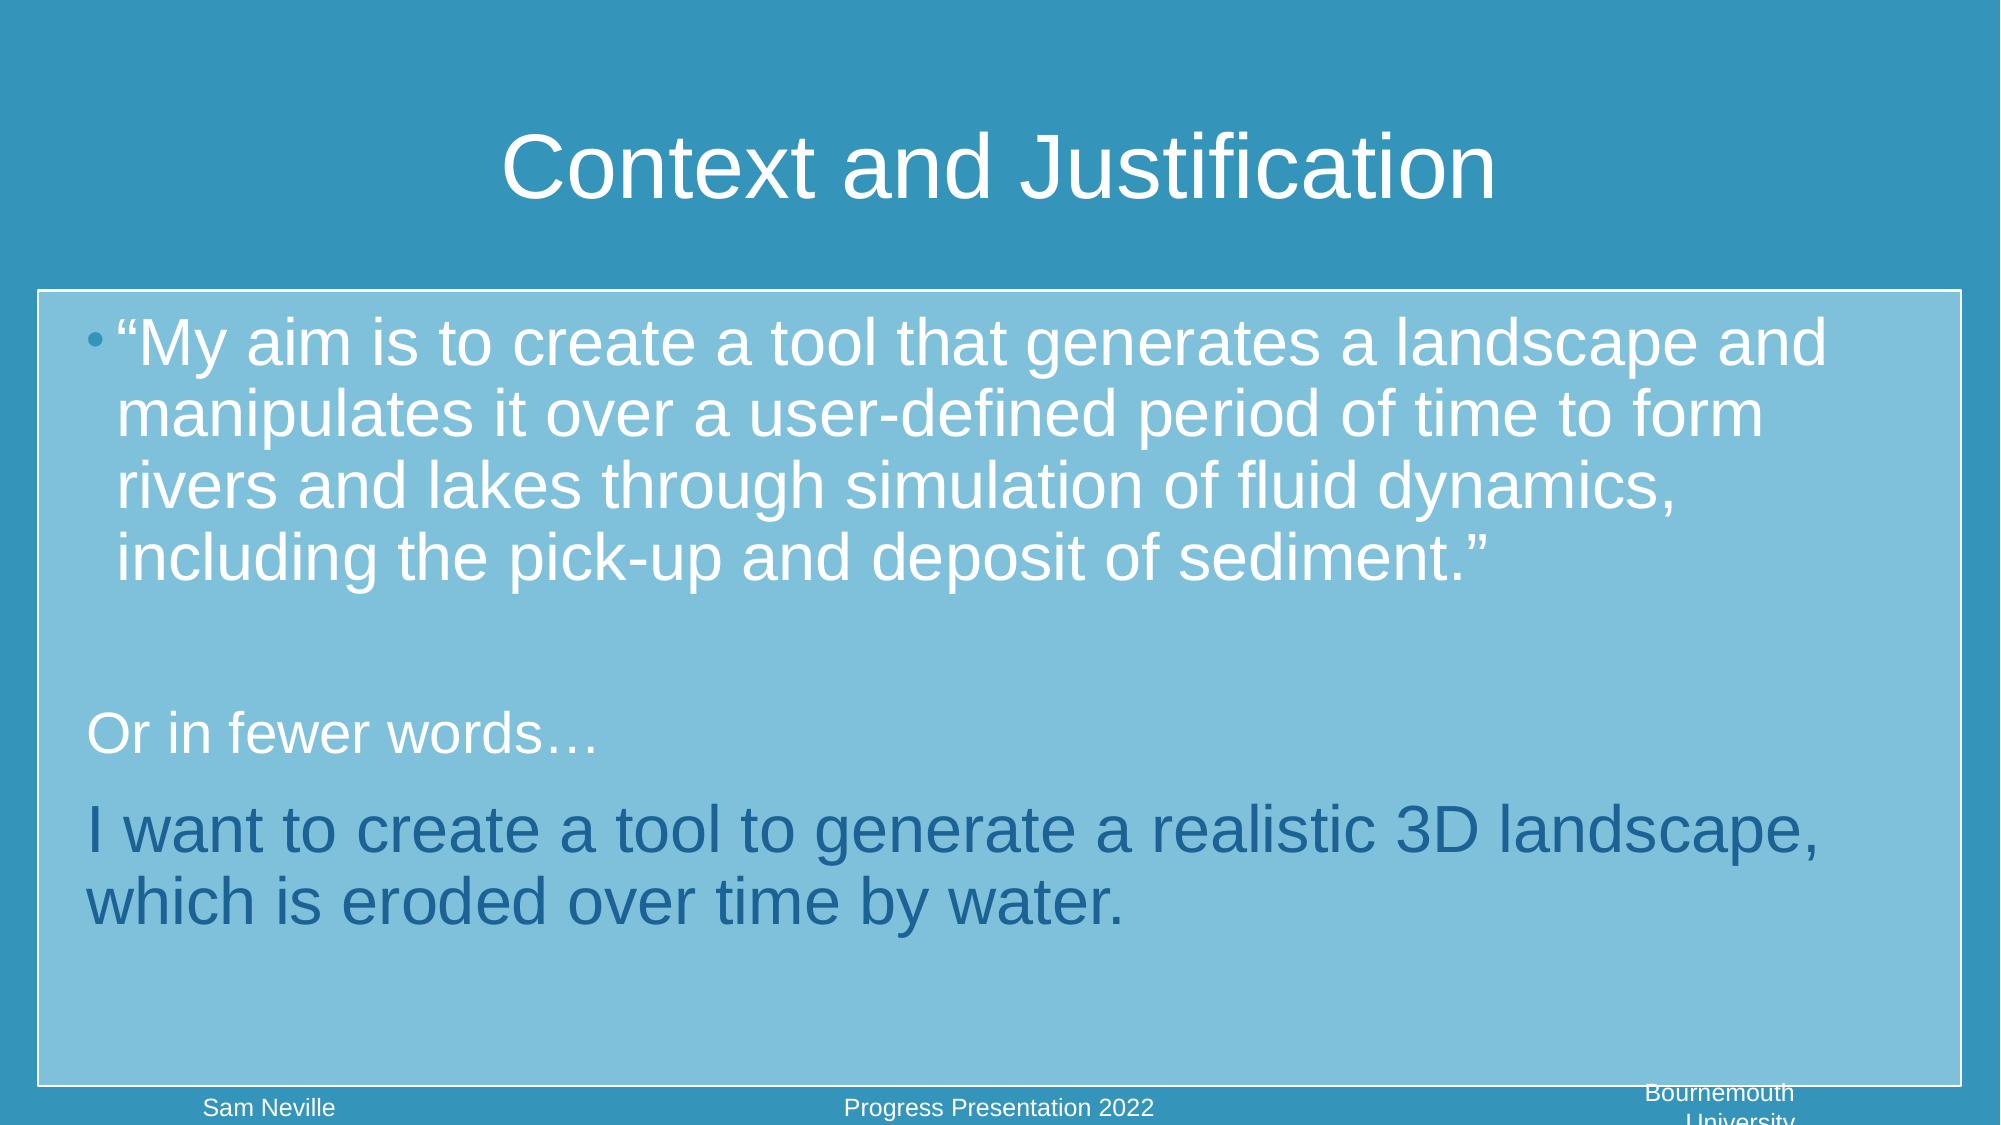

# Context and Justification
“My aim is to create a tool that generates a landscape and manipulates it over a user-defined period of time to form rivers and lakes through simulation of fluid dynamics, including the pick-up and deposit of sediment.”

Or in fewer words…
I want to create a tool to generate a realistic 3D landscape, which is eroded over time by water.